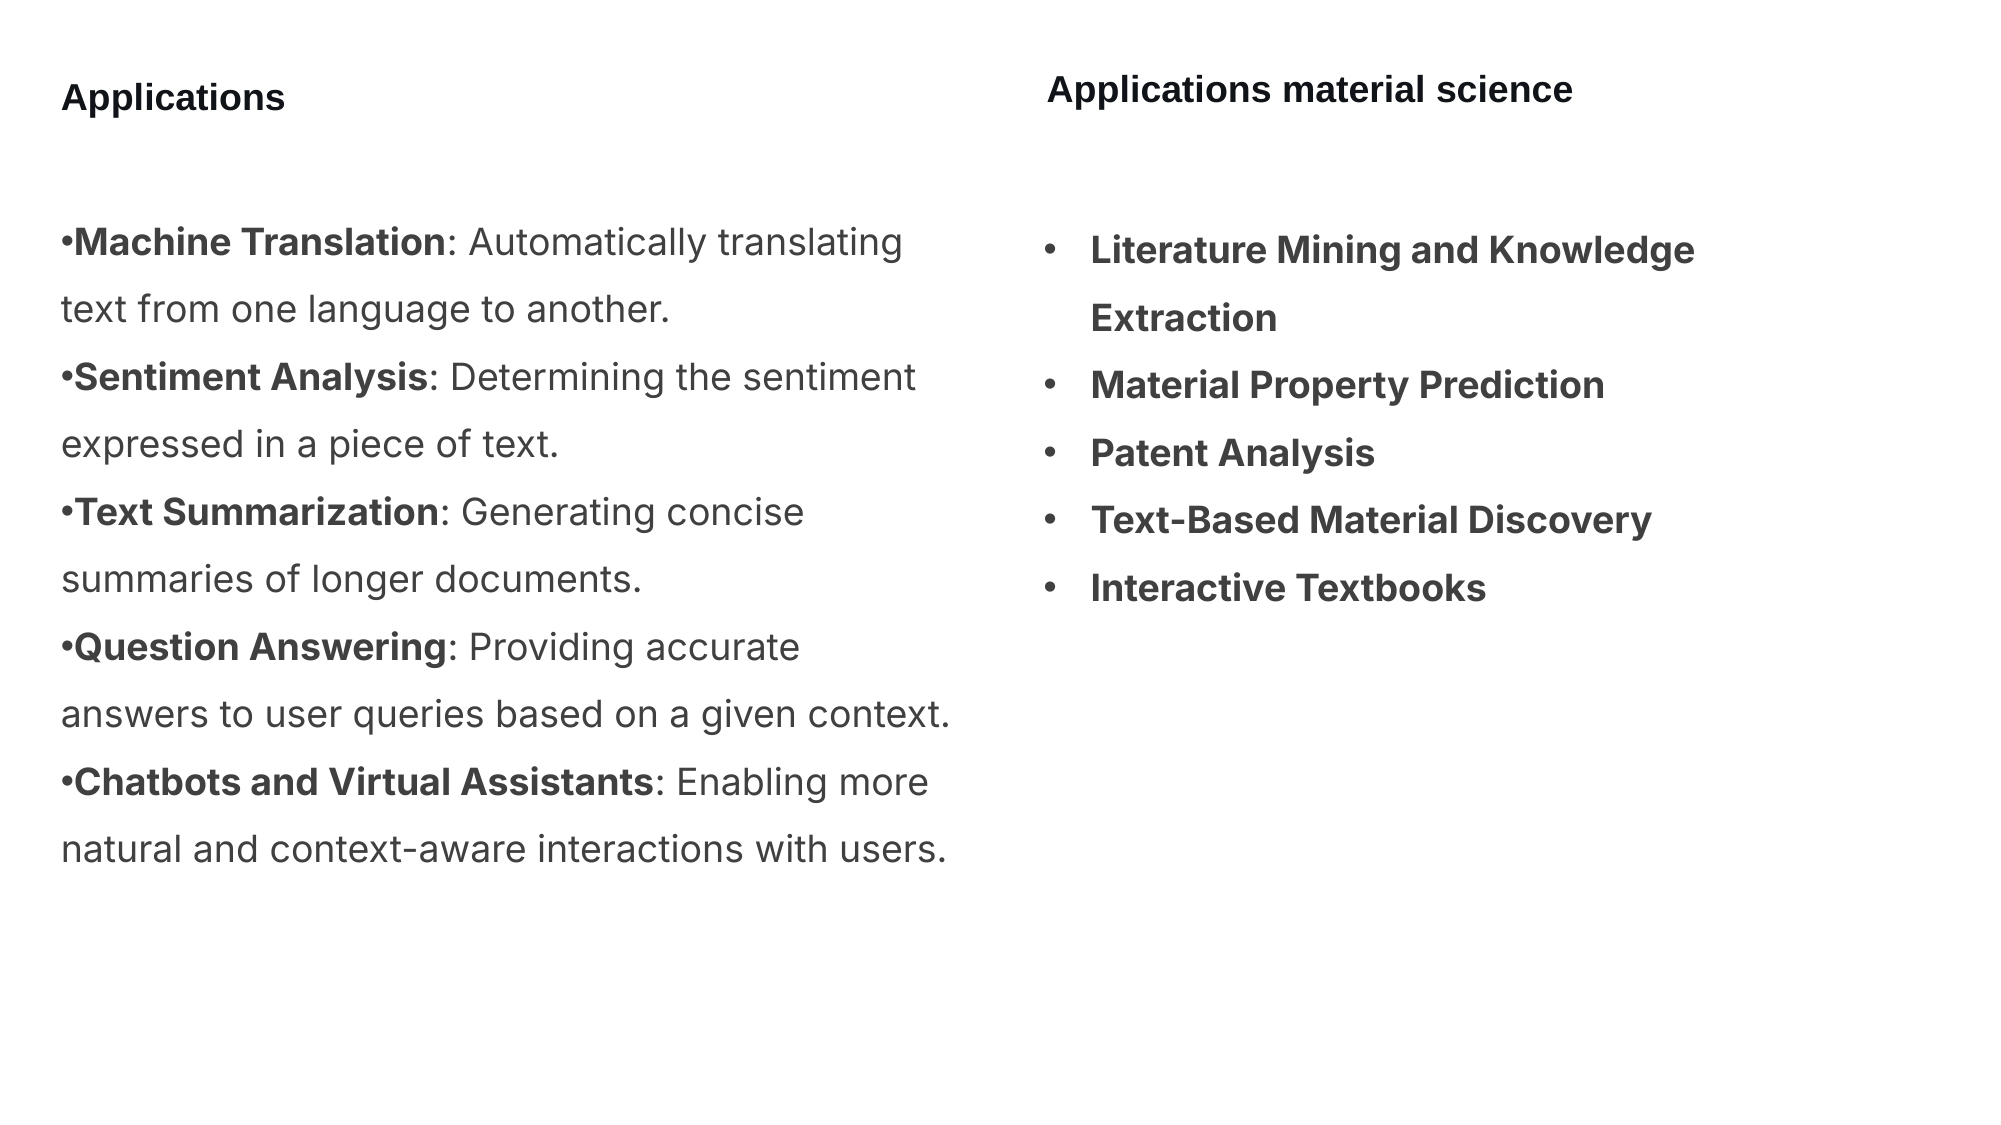

Applications material science
Applications
Machine Translation: Automatically translating text from one language to another.
Sentiment Analysis: Determining the sentiment expressed in a piece of text.
Text Summarization: Generating concise summaries of longer documents.
Question Answering: Providing accurate answers to user queries based on a given context.
Chatbots and Virtual Assistants: Enabling more natural and context-aware interactions with users.
Literature Mining and Knowledge Extraction
Material Property Prediction
Patent Analysis
Text-Based Material Discovery
Interactive Textbooks